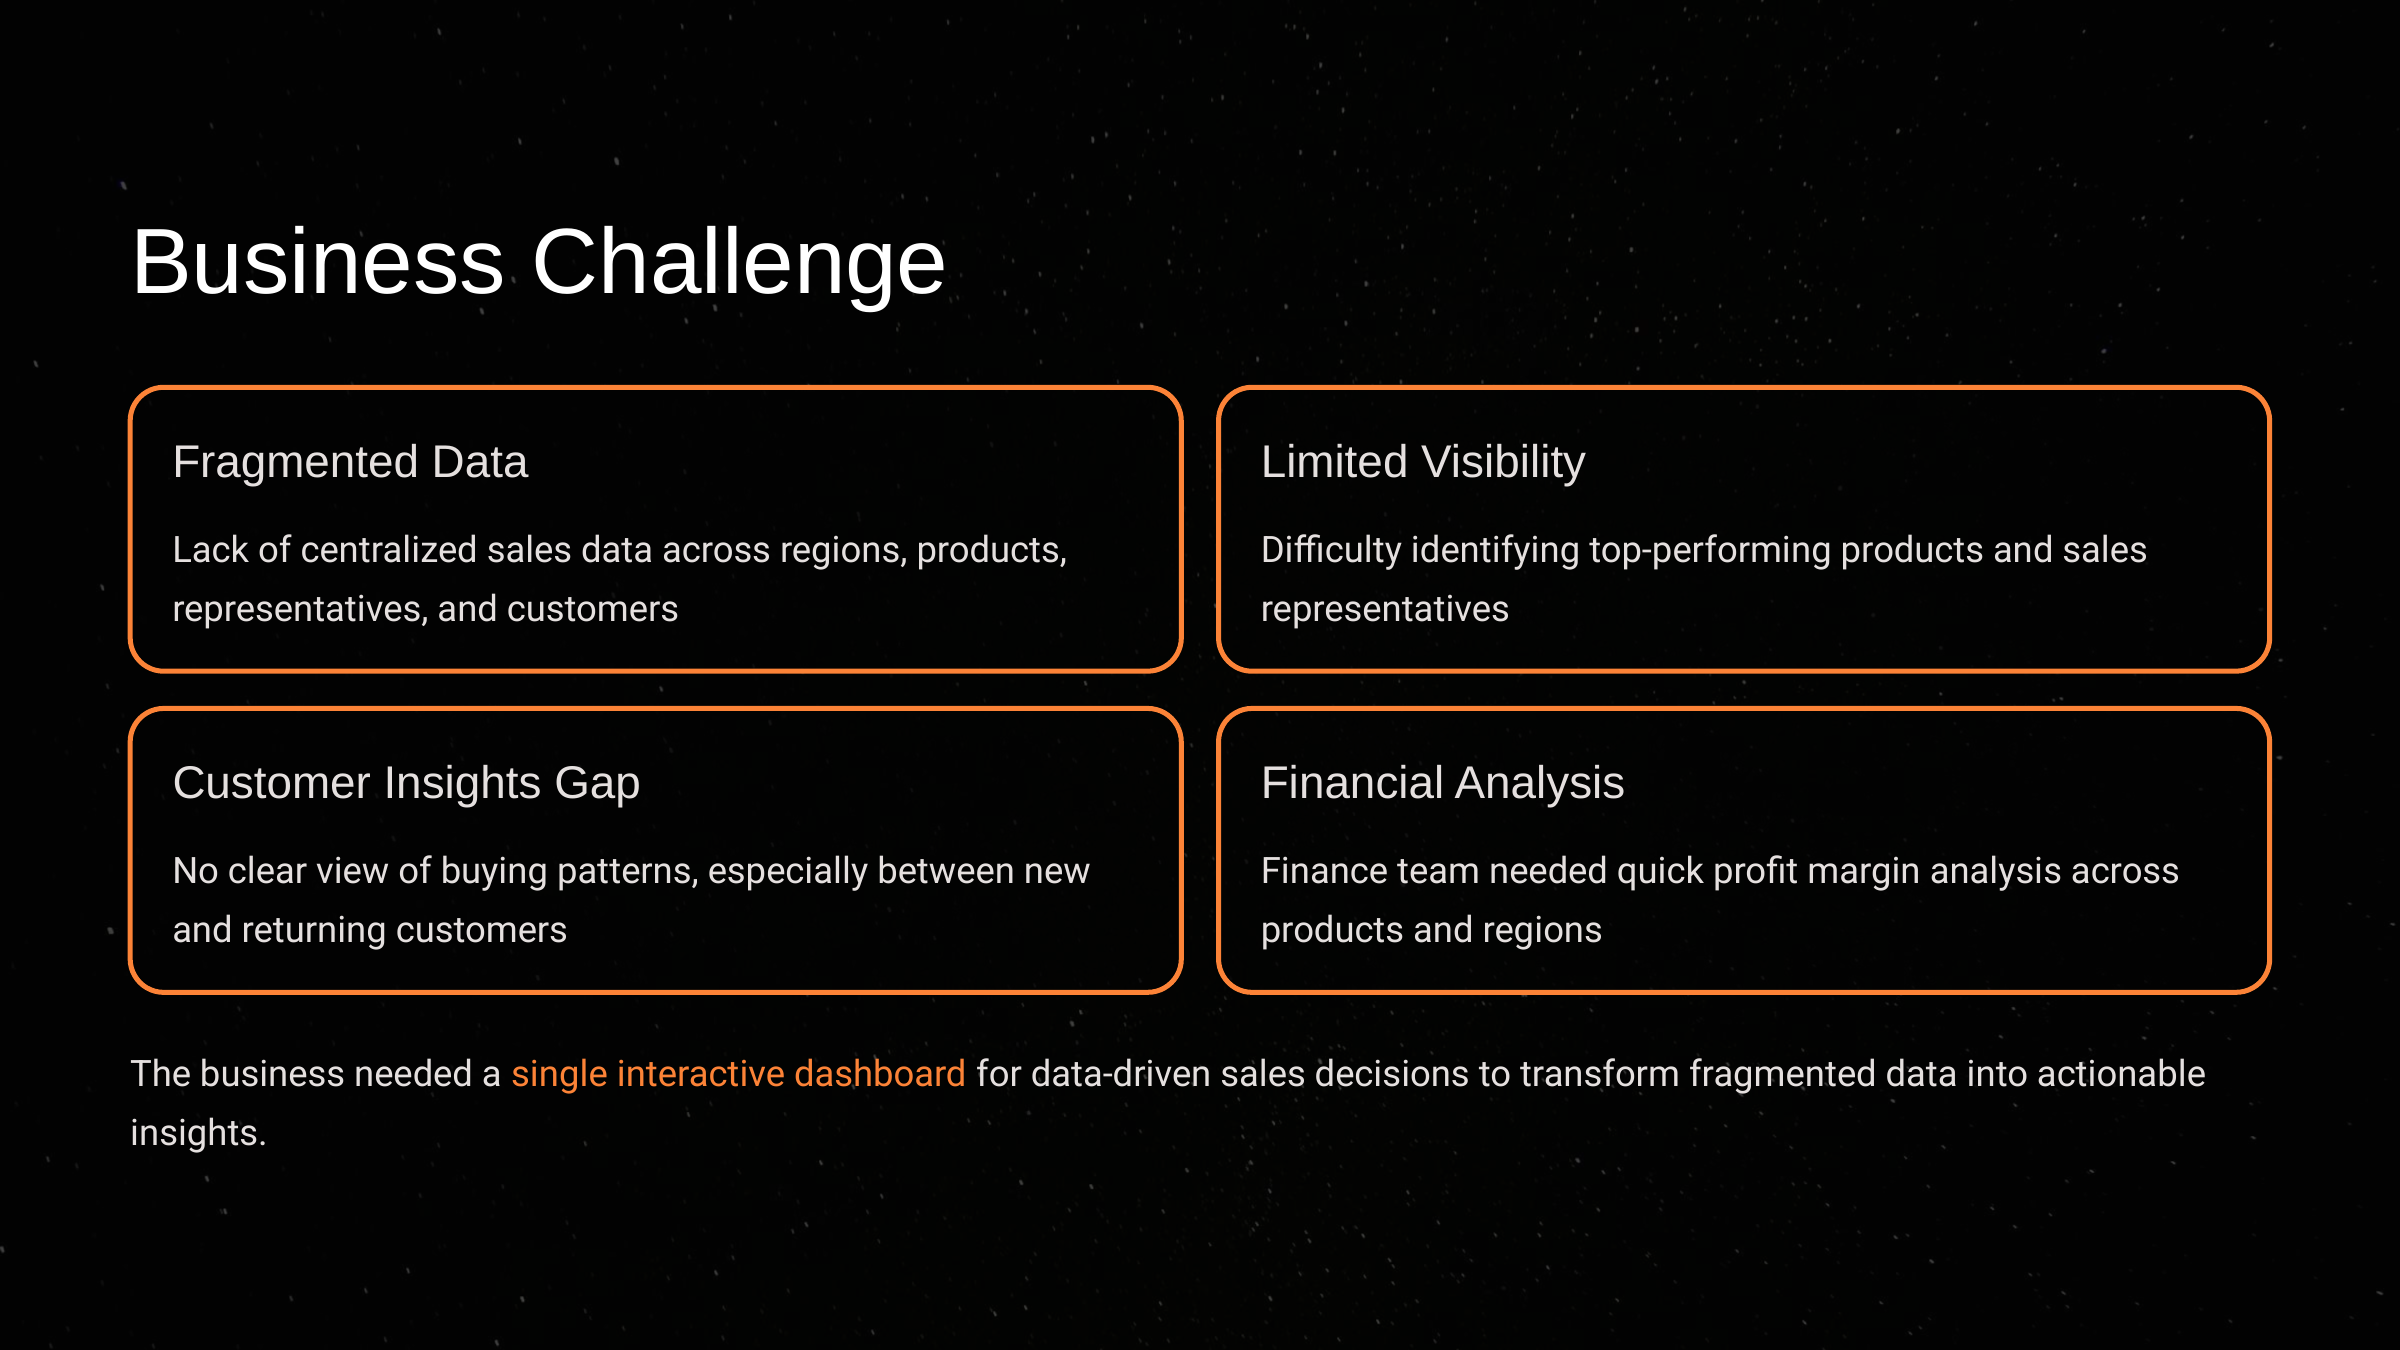

Business Challenge

Fragmented Data
Limited Visibility
Lack of centralized sales data across regions, products, representatives, and customers
Difficulty identifying top-performing products and sales representatives

Customer Insights Gap
Financial Analysis
No clear view of buying patterns, especially between new and returning customers
Finance team needed quick profit margin analysis across products and regions
The business needed a single interactive dashboard for data-driven sales decisions to transform fragmented data into actionable insights.